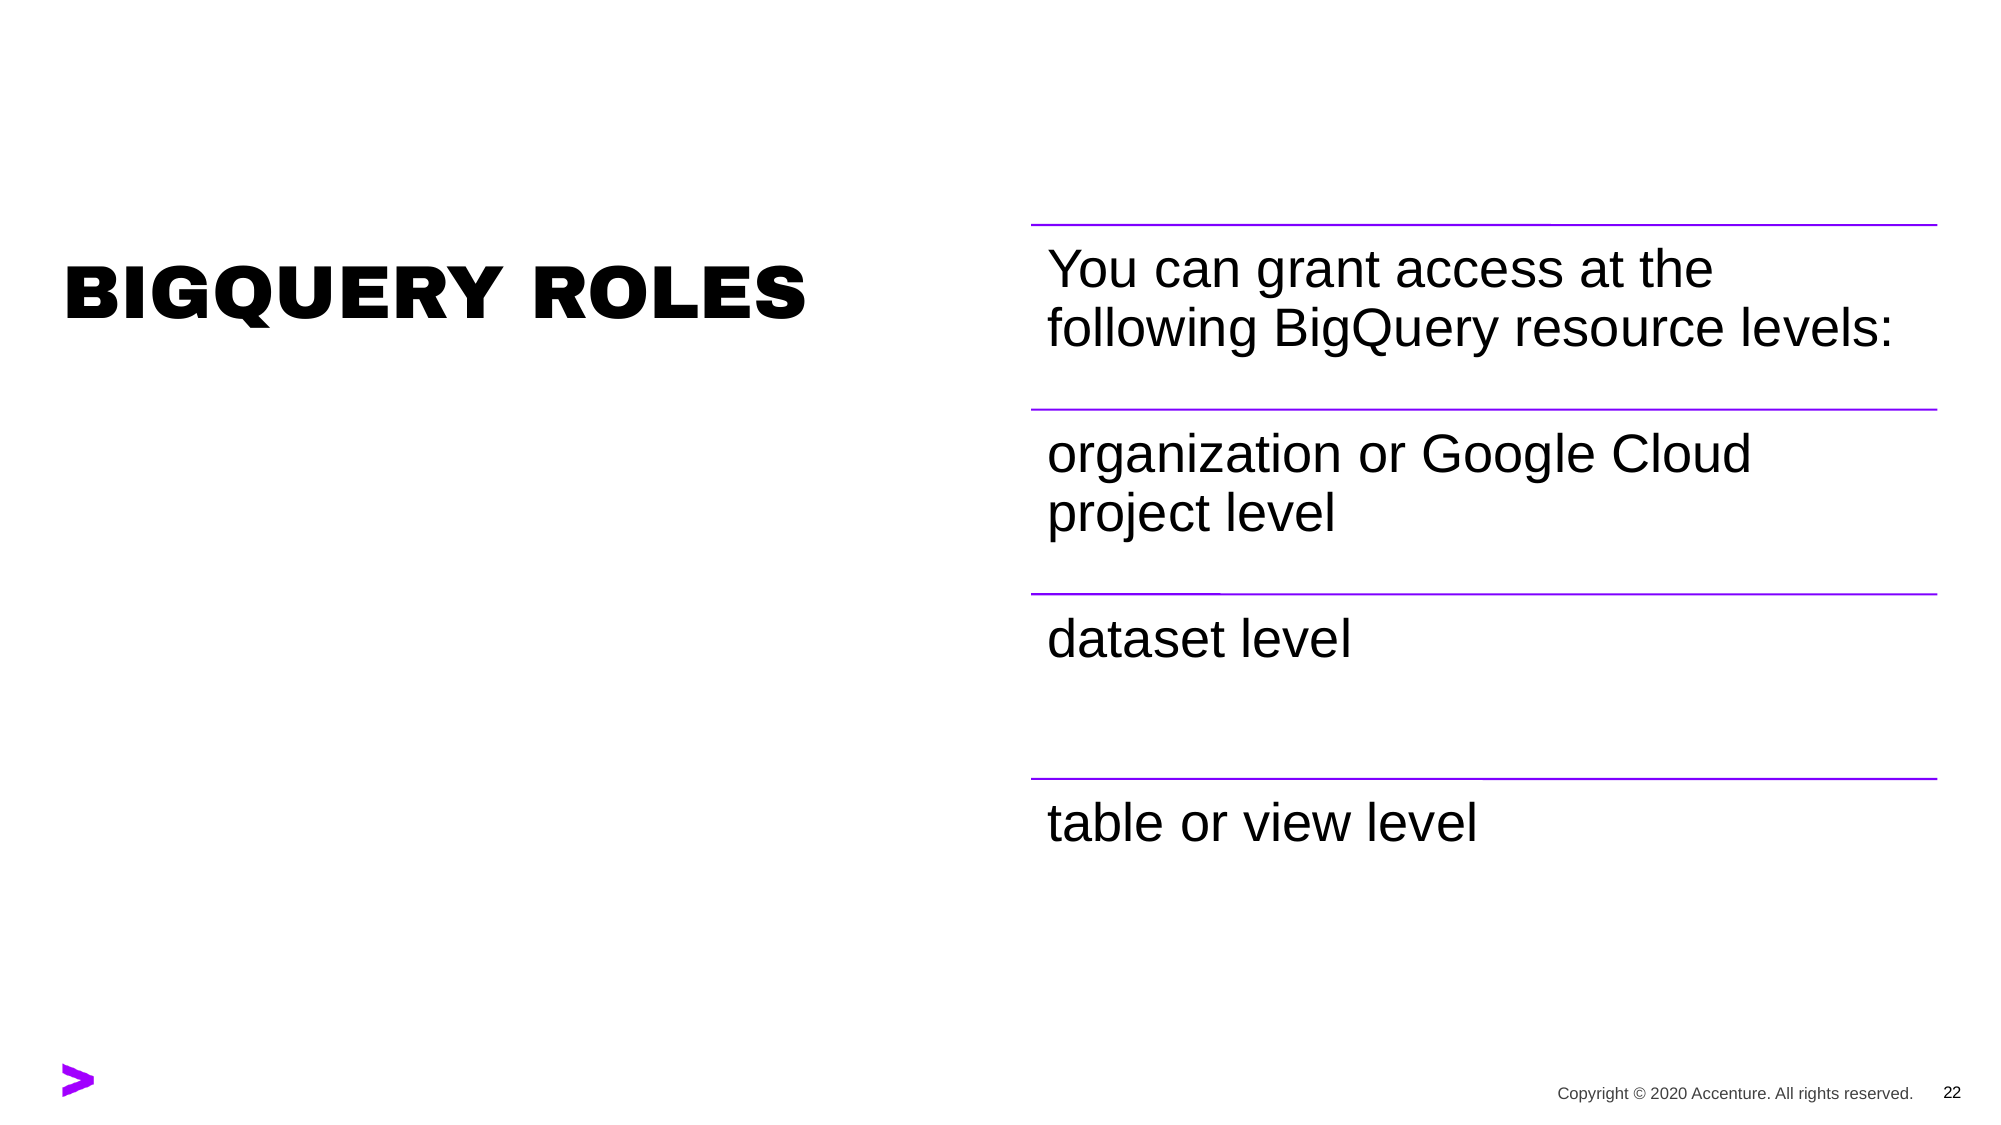

# BigQuery Roles
You can grant access at the following BigQuery resource levels:
organization or Google Cloud project level
dataset level
table or view level
22